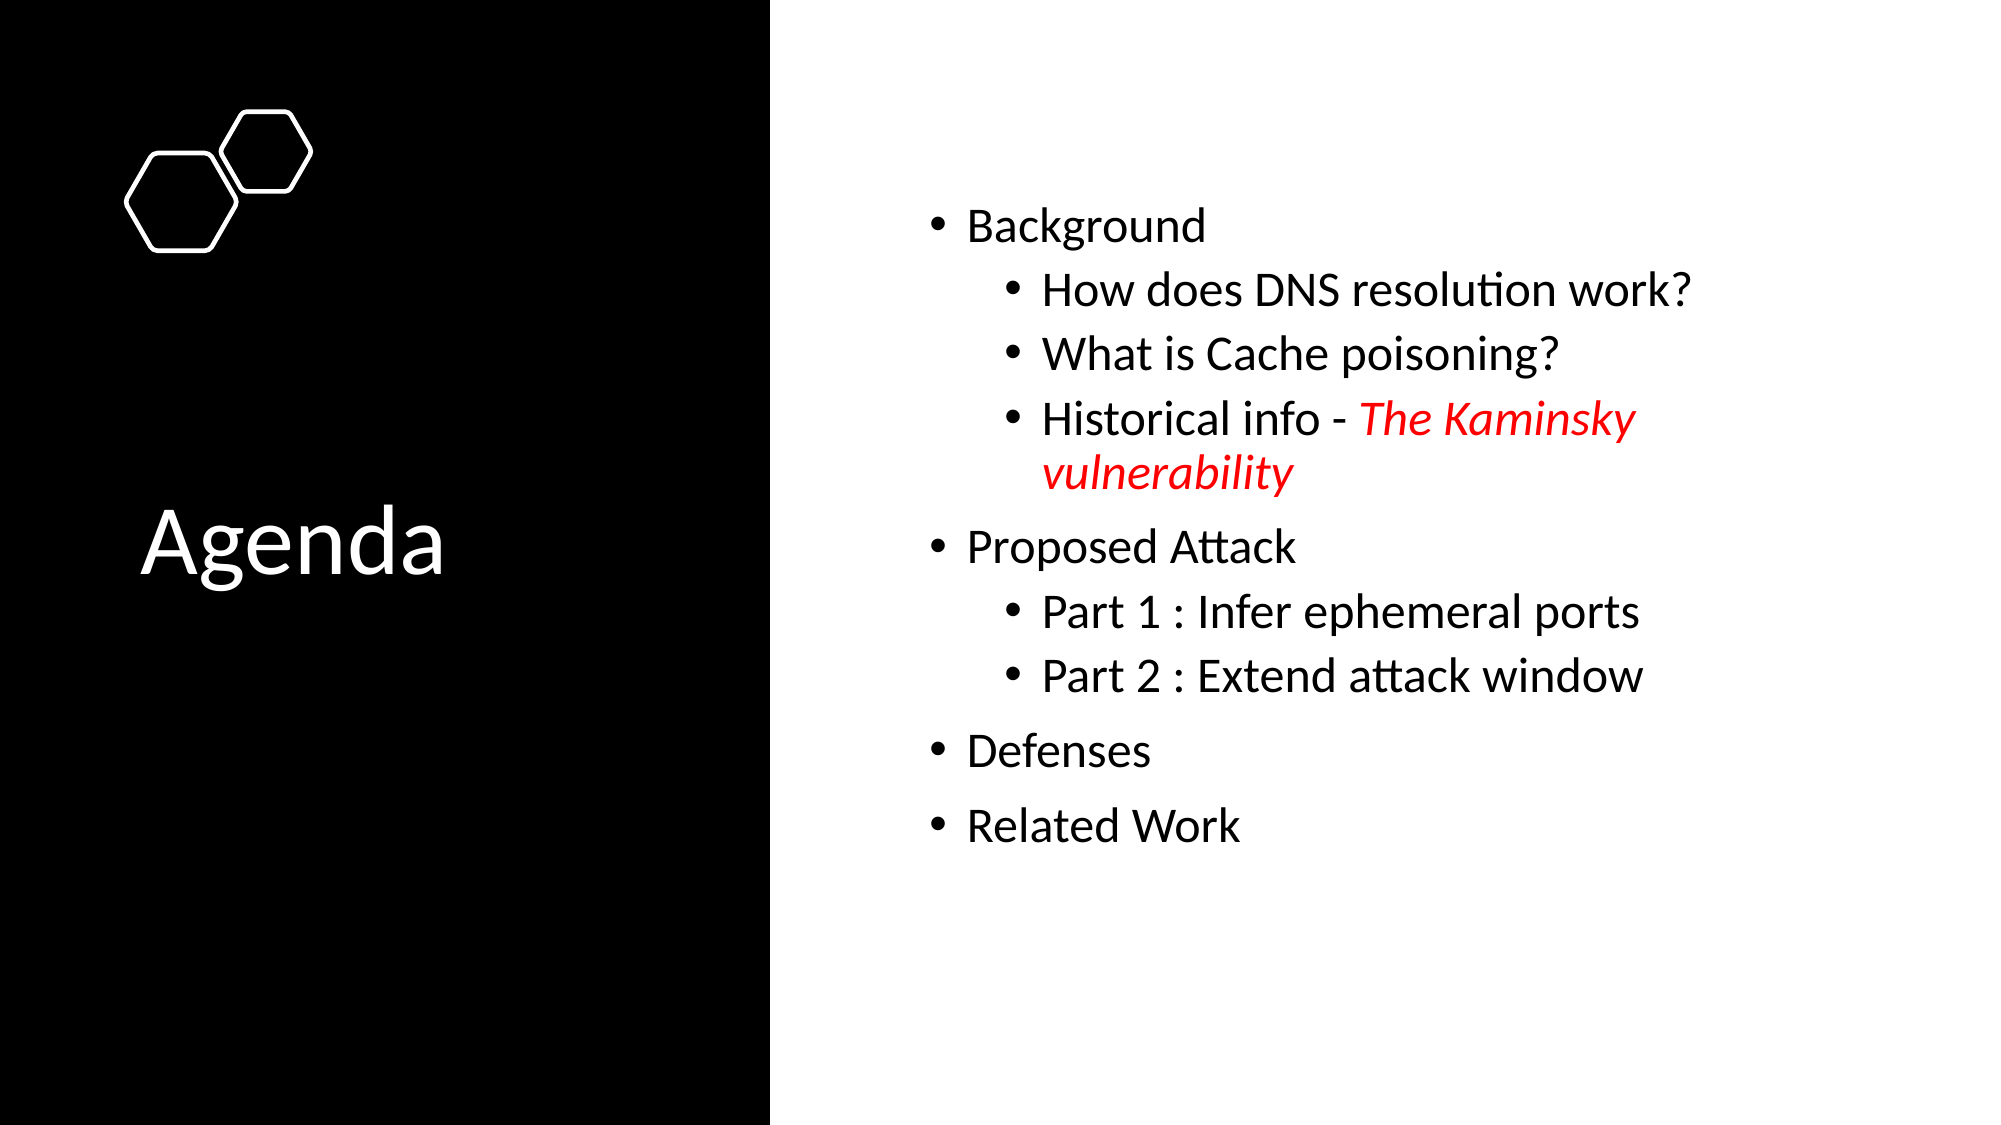

# Agenda
Background
How does DNS resolution work?
What is Cache poisoning?
Historical info - The Kaminsky vulnerability
Proposed Attack
Part 1 : Infer ephemeral ports
Part 2 : Extend attack window
Defenses
Related Work